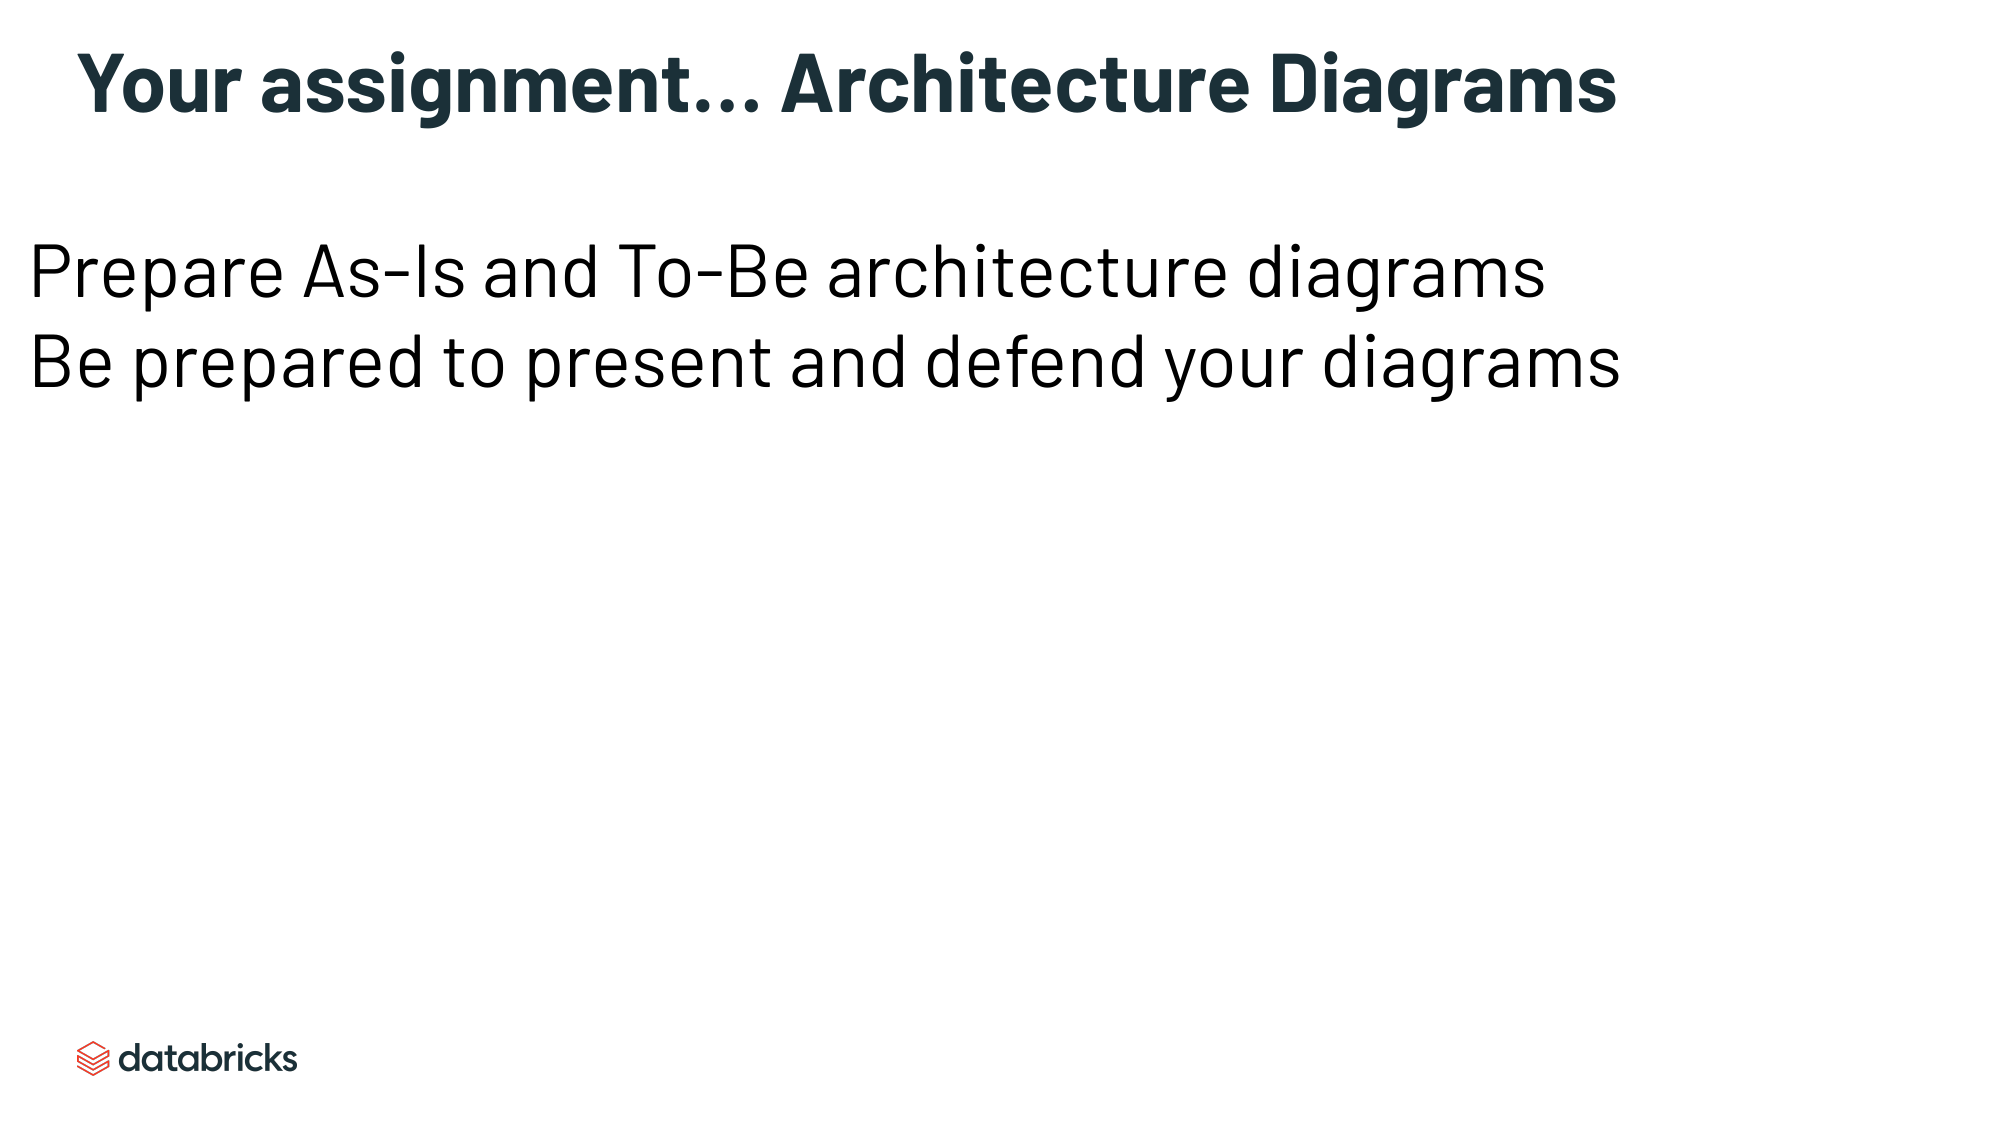

# Your assignment… Architecture Diagrams
Prepare As-Is and To-Be architecture diagrams
Be prepared to present and defend your diagrams